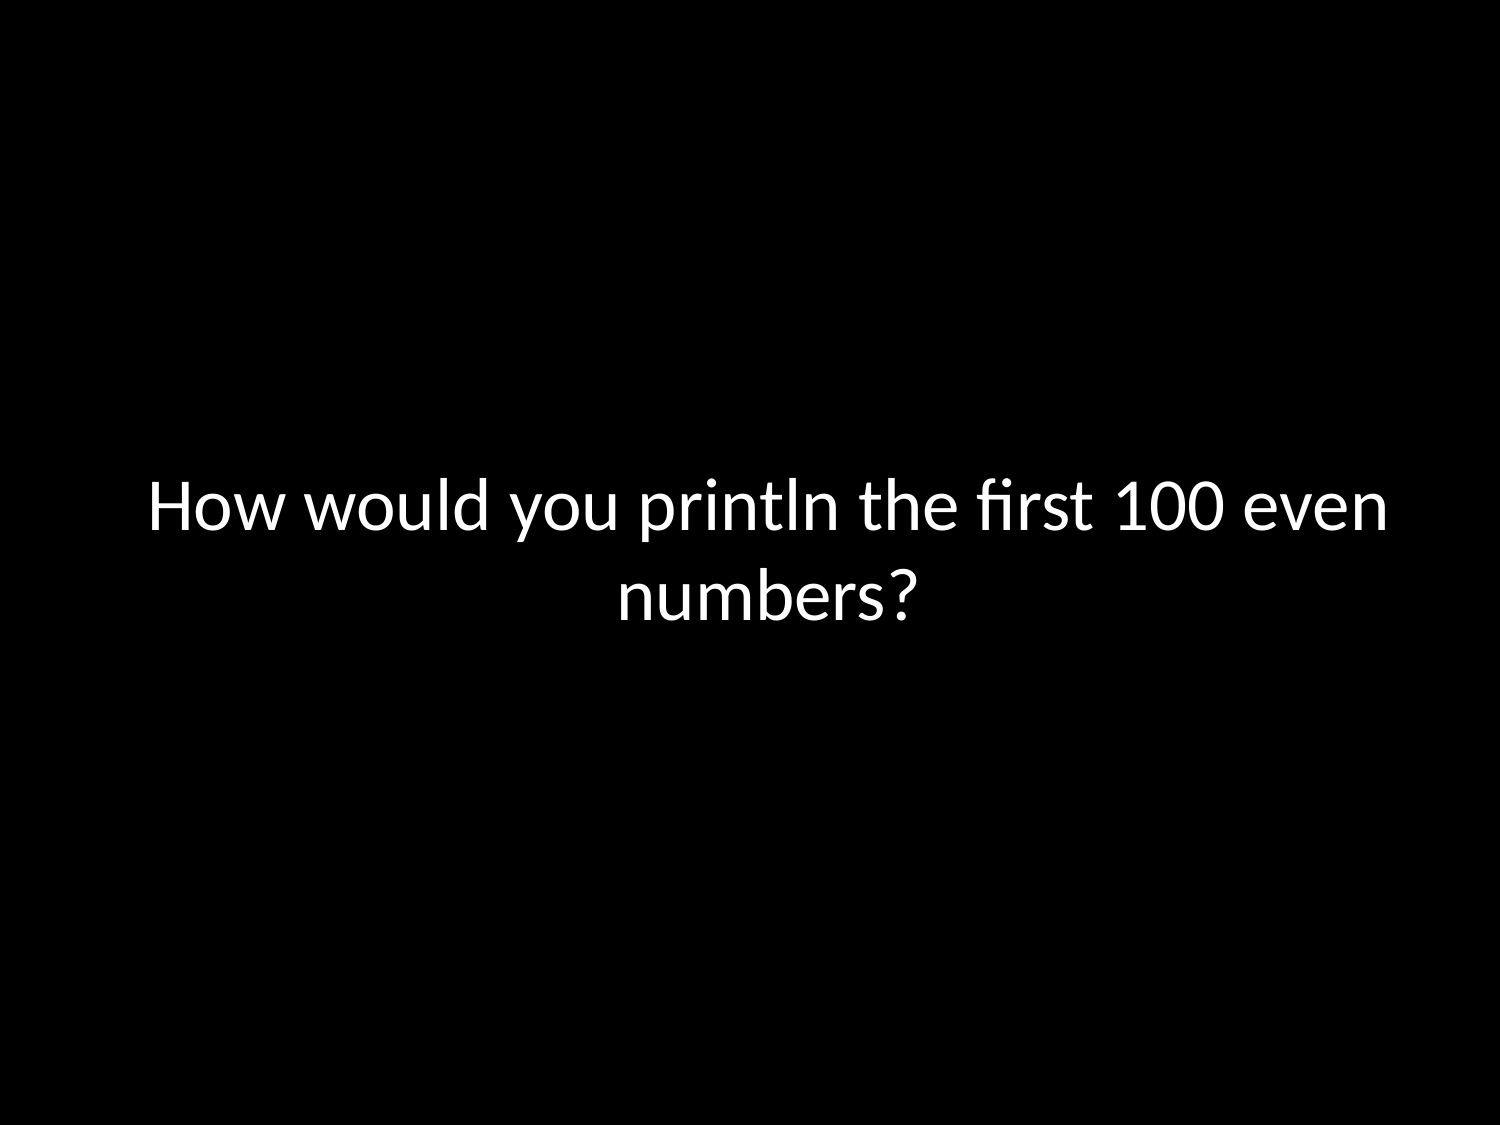

How would you println the first 100 even numbers?